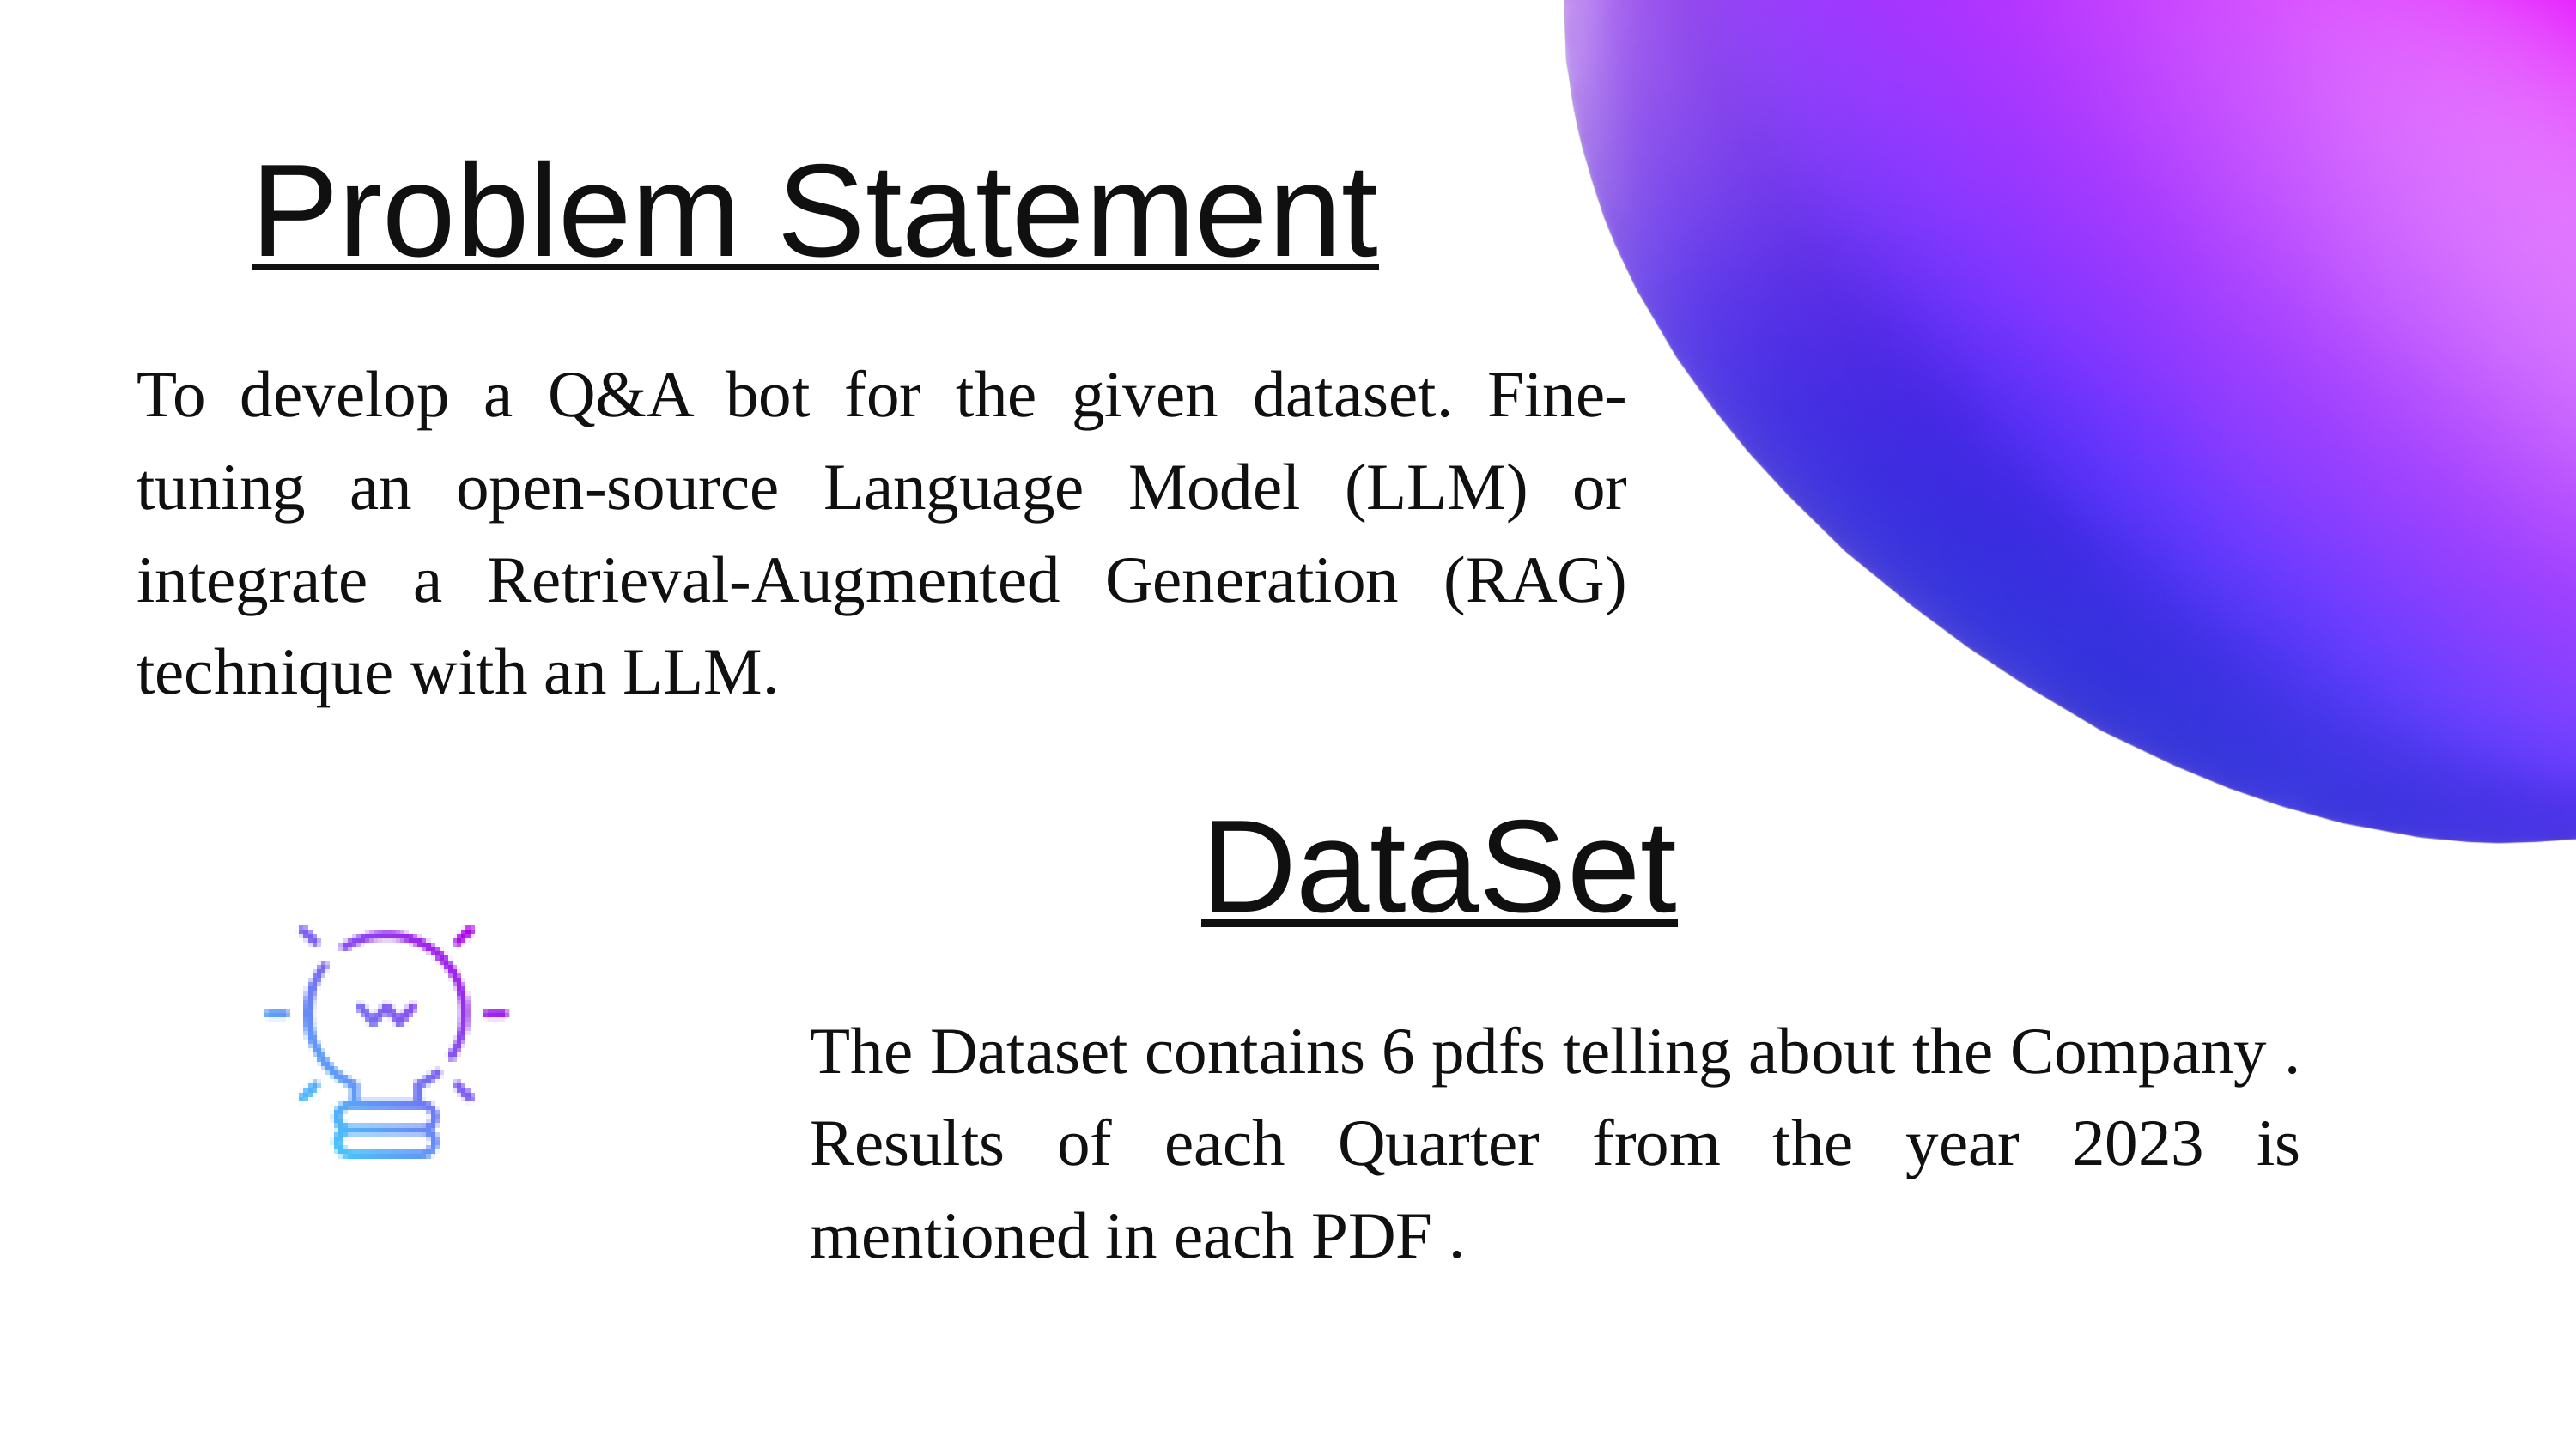

Problem Statement
To develop a Q&A bot for the given dataset. Fine-tuning an open-source Language Model (LLM) or integrate a Retrieval-Augmented Generation (RAG) technique with an LLM.
DataSet

The Dataset contains 6 pdfs telling about the Company . Results of each Quarter from the year 2023 is mentioned in each PDF .